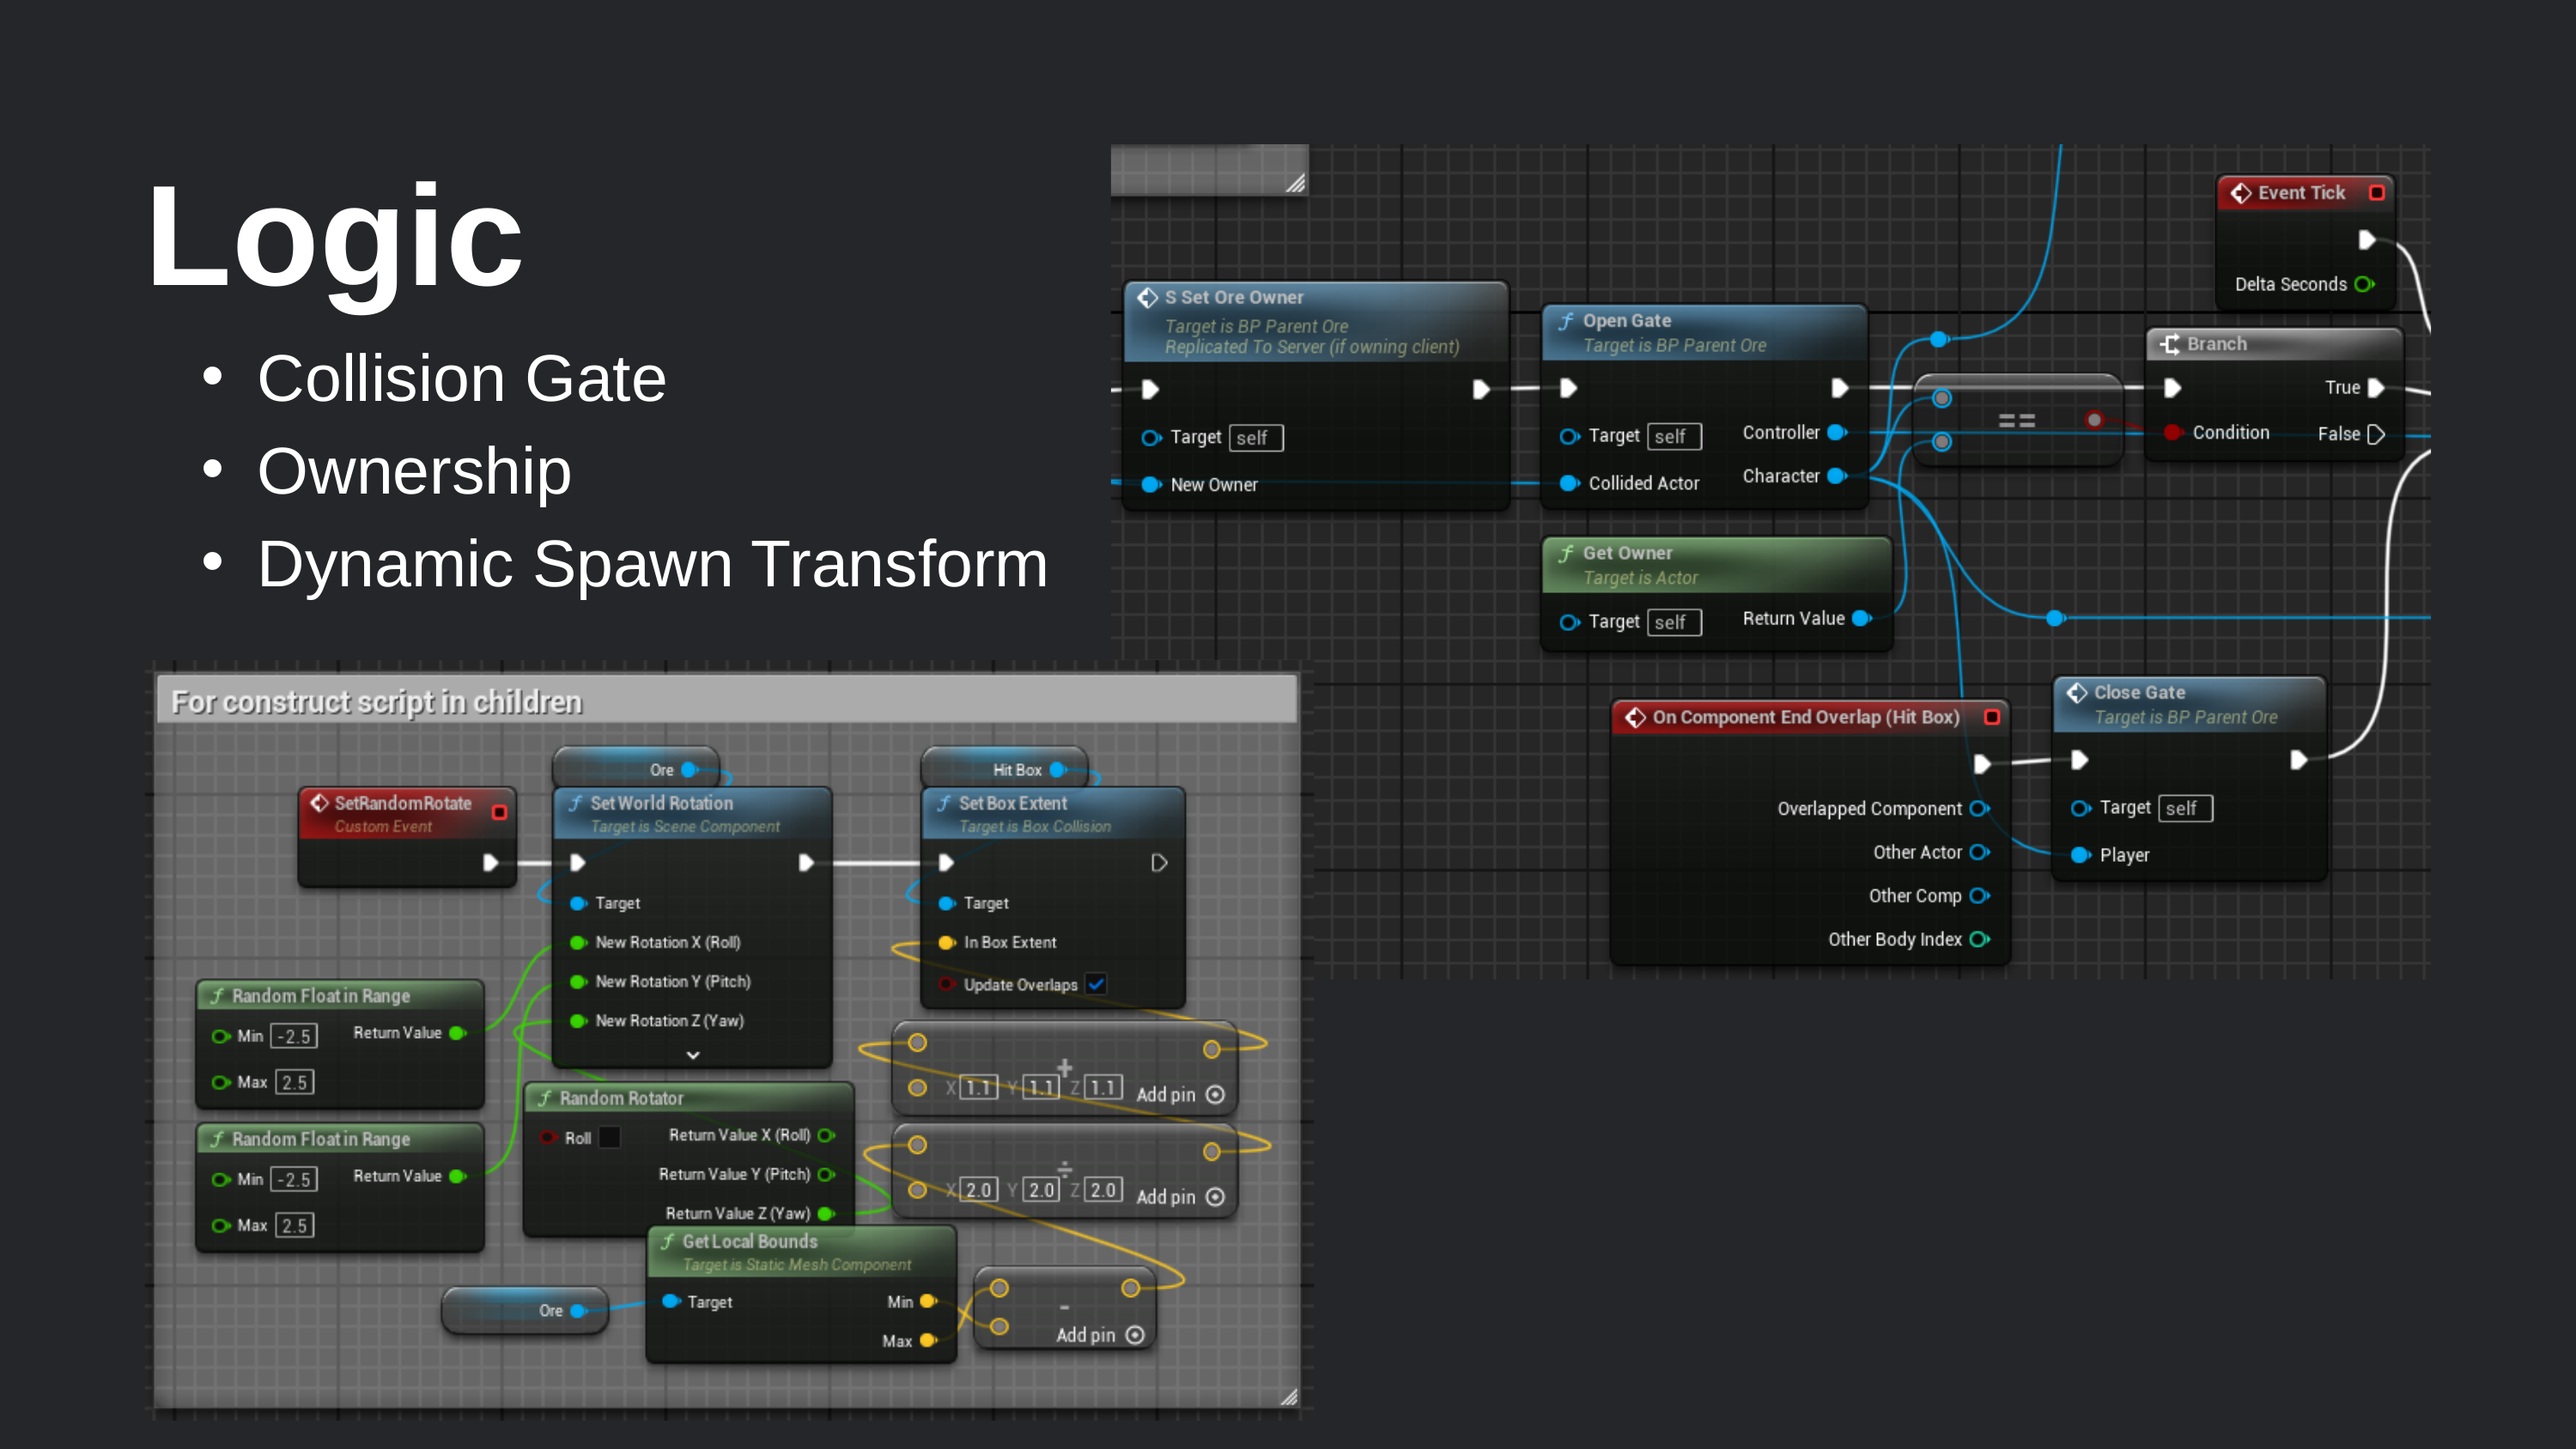

Logic

Collision Gate
Ownership
Dynamic Spawn Transform